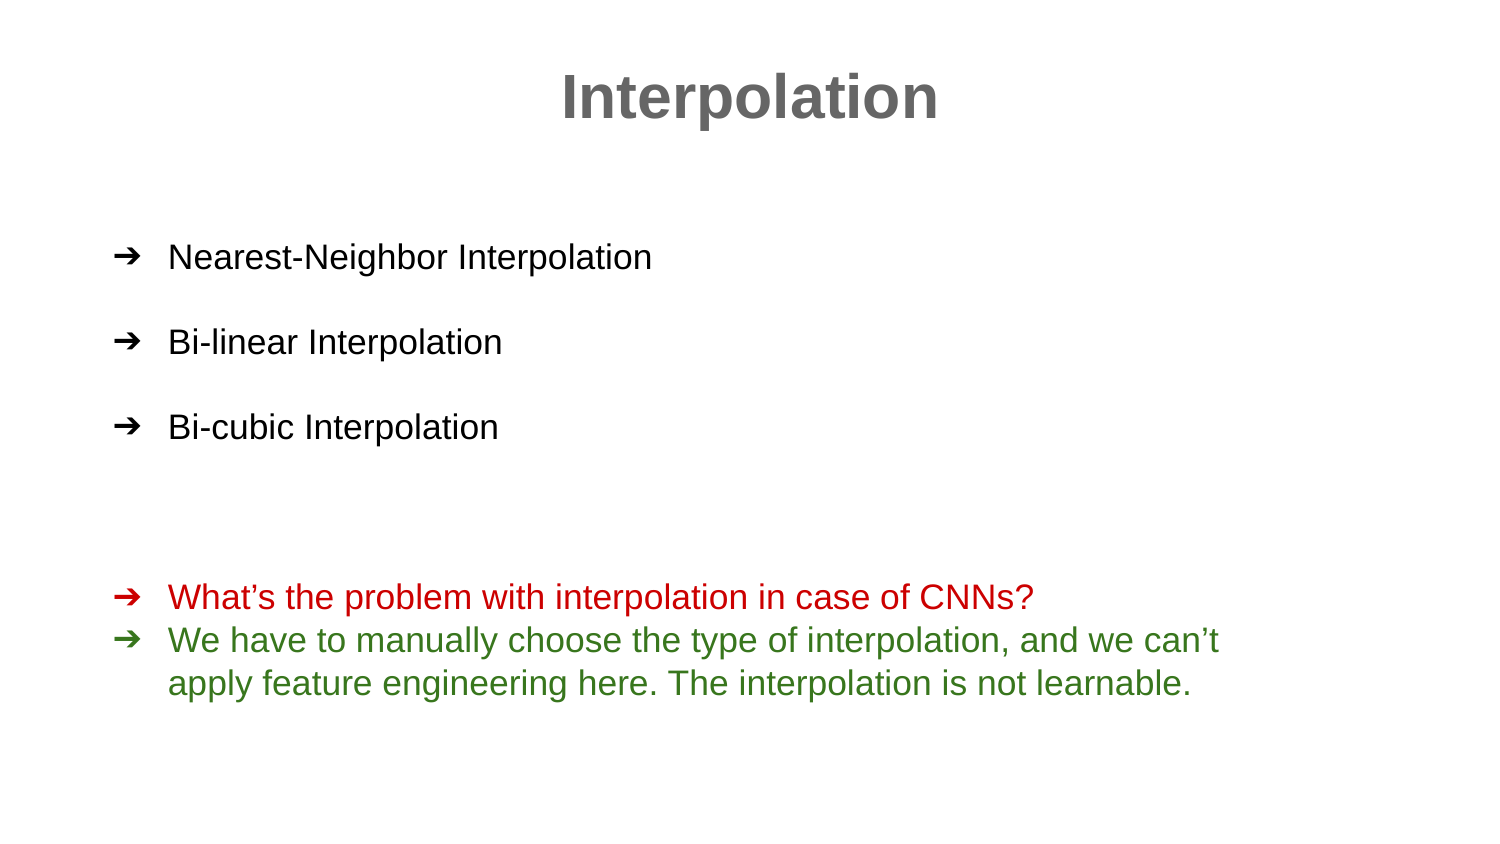

Interpolation
Nearest-Neighbor Interpolation

Bi-linear Interpolation

Bi-cubic Interpolation

What’s the problem with interpolation in case of CNNs?
We have to manually choose the type of interpolation, and we can’t
apply feature engineering here. The interpolation is not learnable.